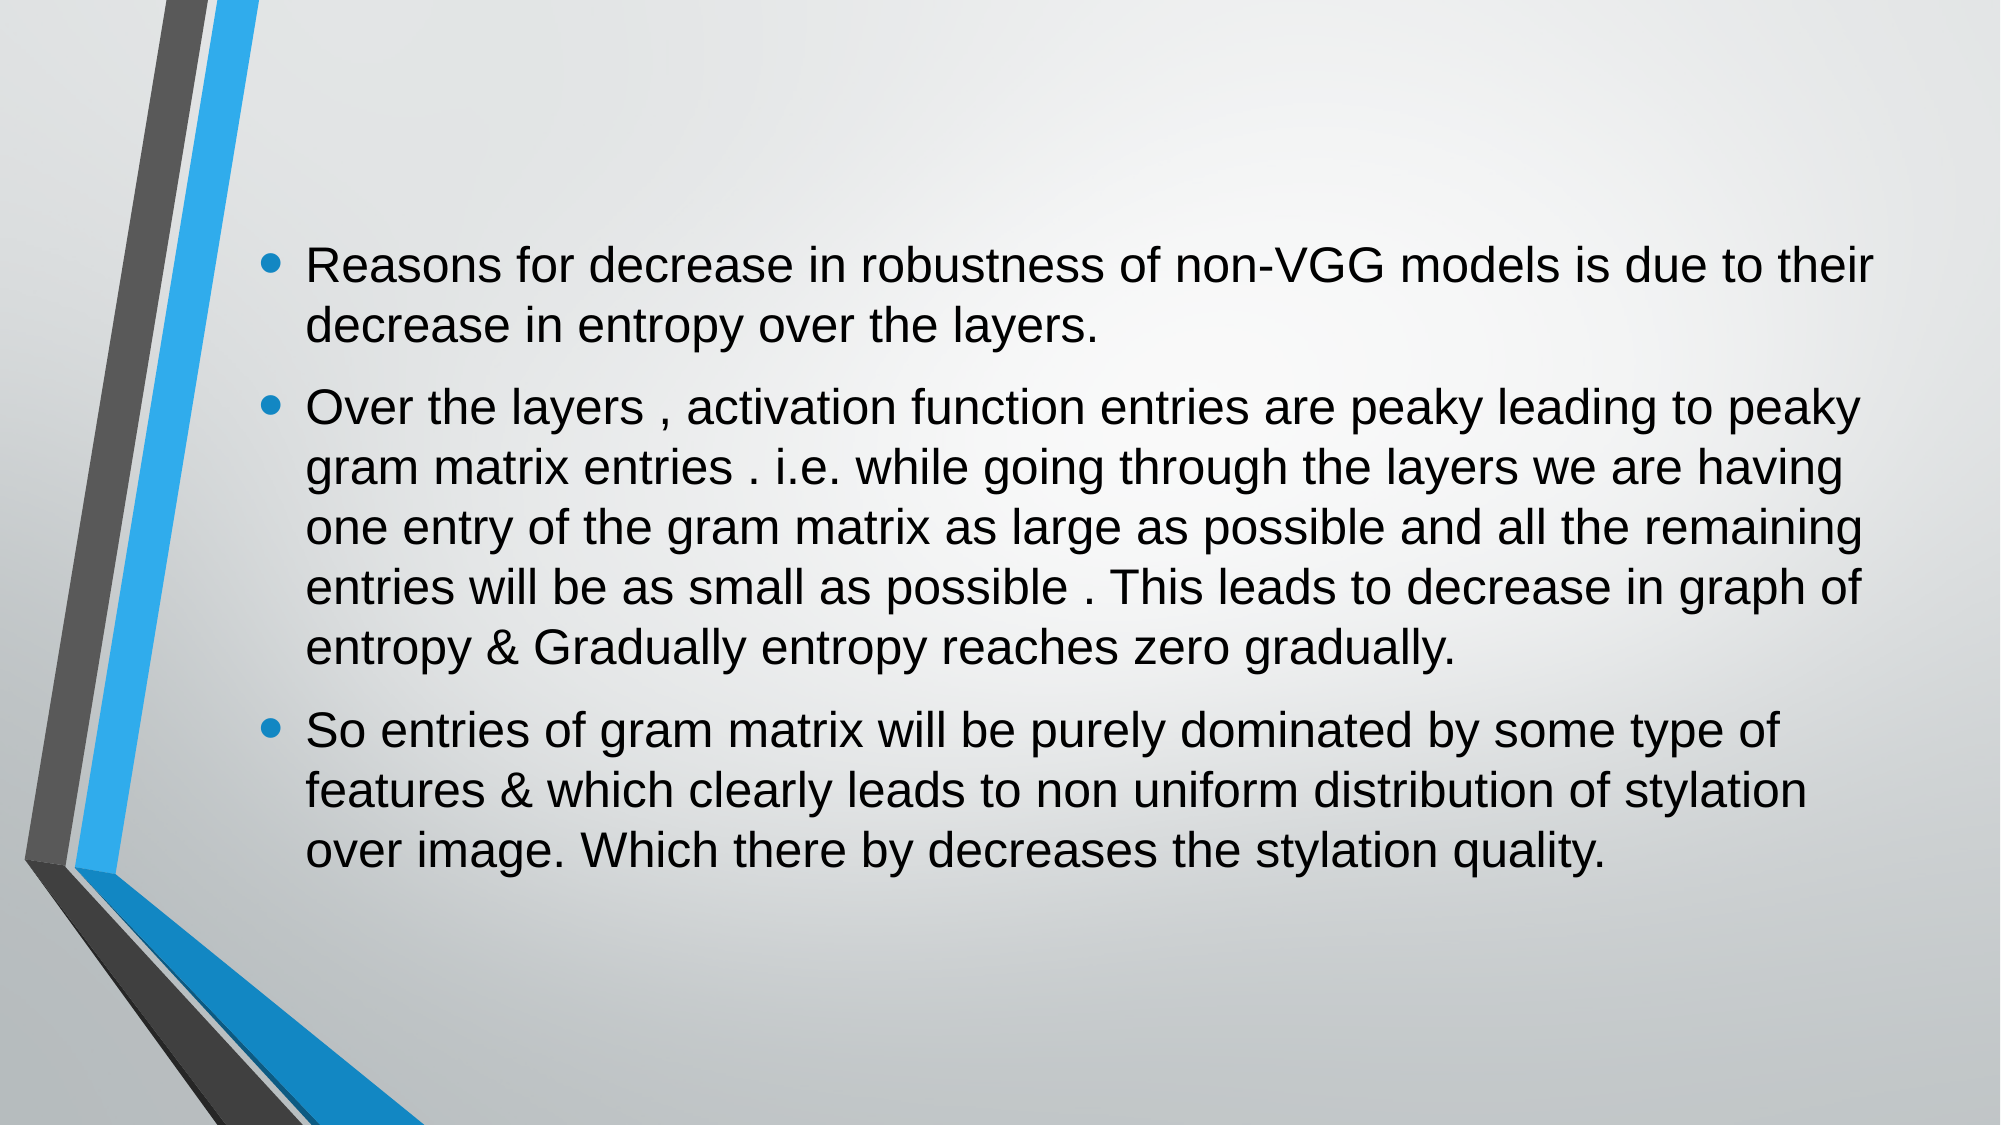

Reasons for decrease in robustness of non-VGG models is due to their decrease in entropy over the layers.
Over the layers , activation function entries are peaky leading to peaky gram matrix entries . i.e. while going through the layers we are having one entry of the gram matrix as large as possible and all the remaining entries will be as small as possible . This leads to decrease in graph of entropy & Gradually entropy reaches zero gradually.
So entries of gram matrix will be purely dominated by some type of features & which clearly leads to non uniform distribution of stylation over image. Which there by decreases the stylation quality.
#